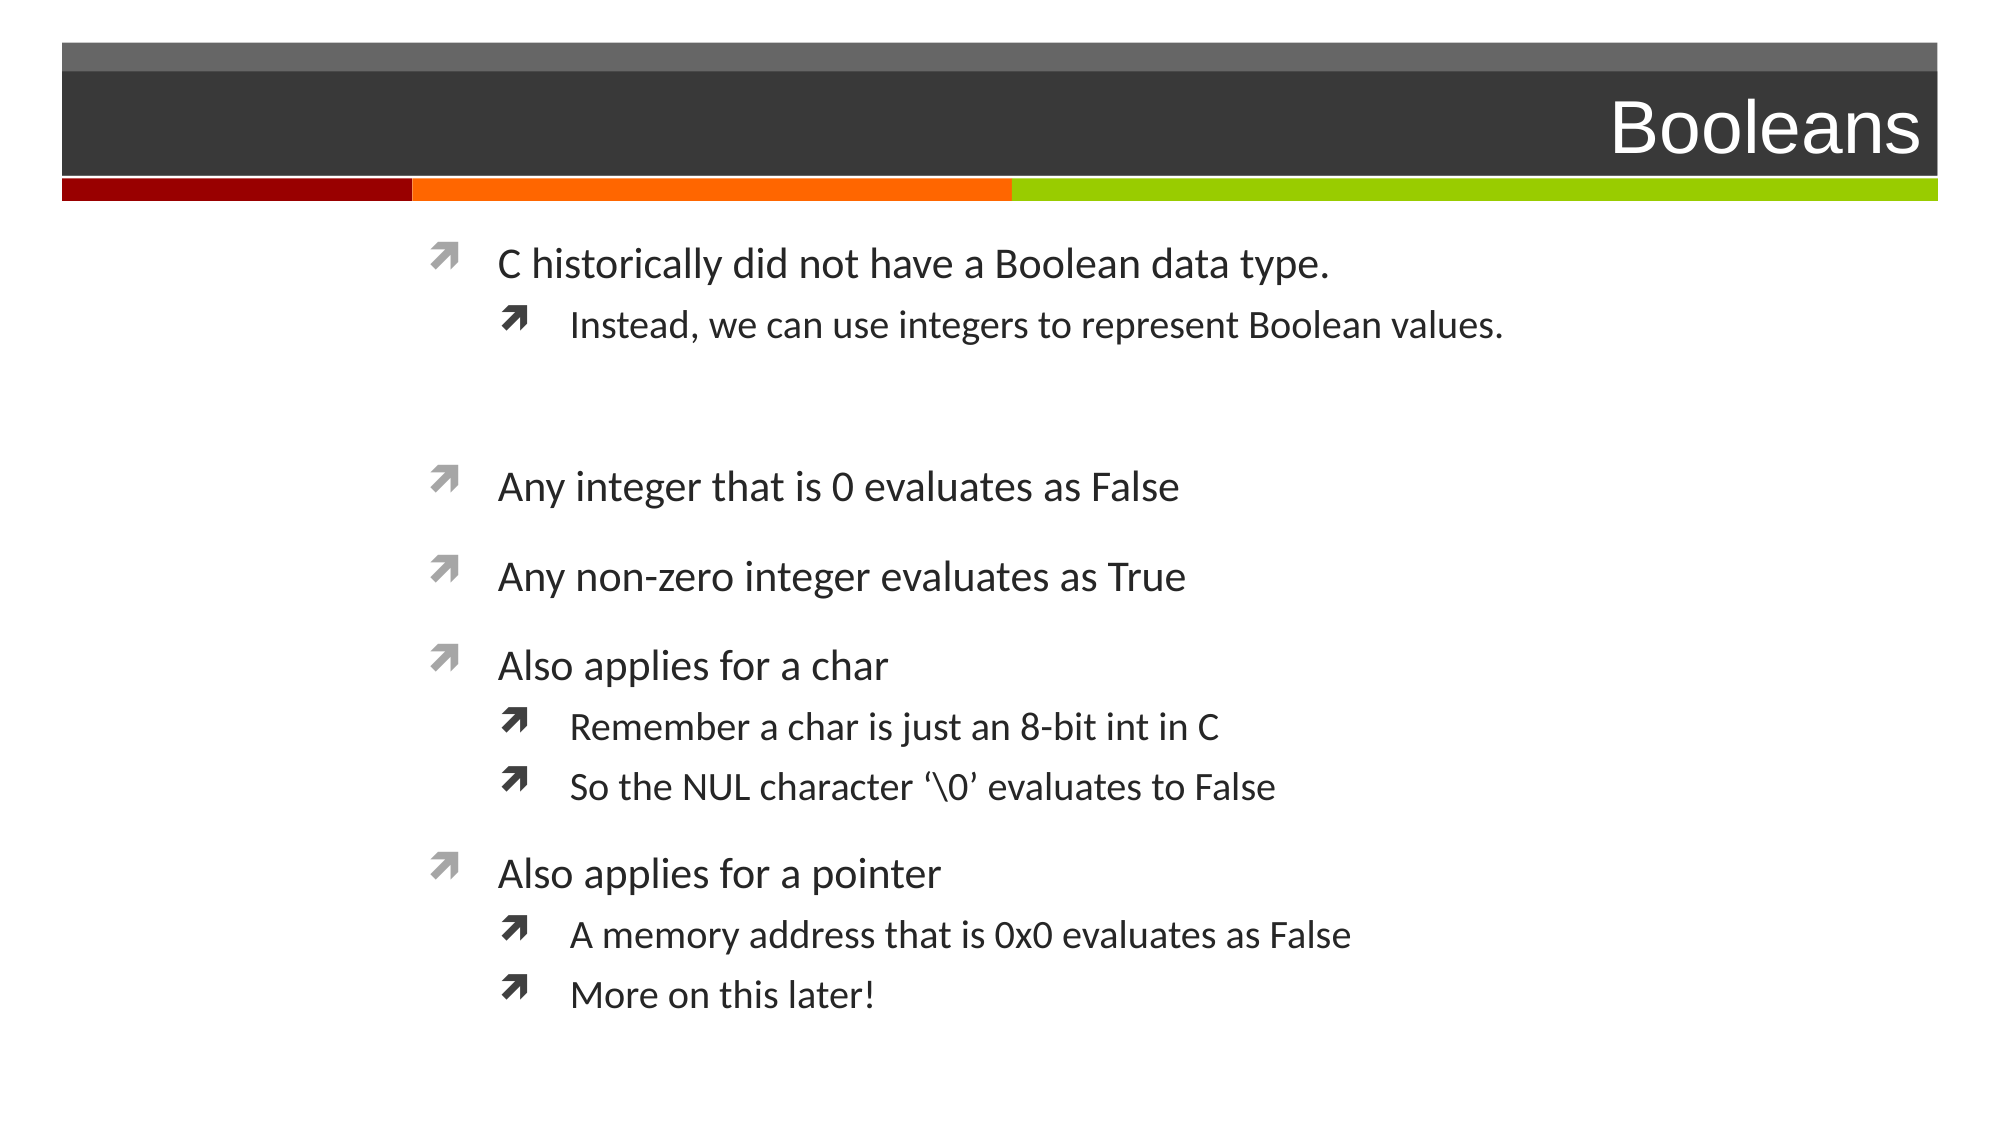

# Booleans
C historically did not have a Boolean data type.
Instead, we can use integers to represent Boolean values.

Any integer that is 0 evaluates as False
Any non-zero integer evaluates as True
Also applies for a char
Remember a char is just an 8-bit int in C
So the NUL character ‘\0’ evaluates to False
Also applies for a pointer
A memory address that is 0x0 evaluates as False
More on this later!